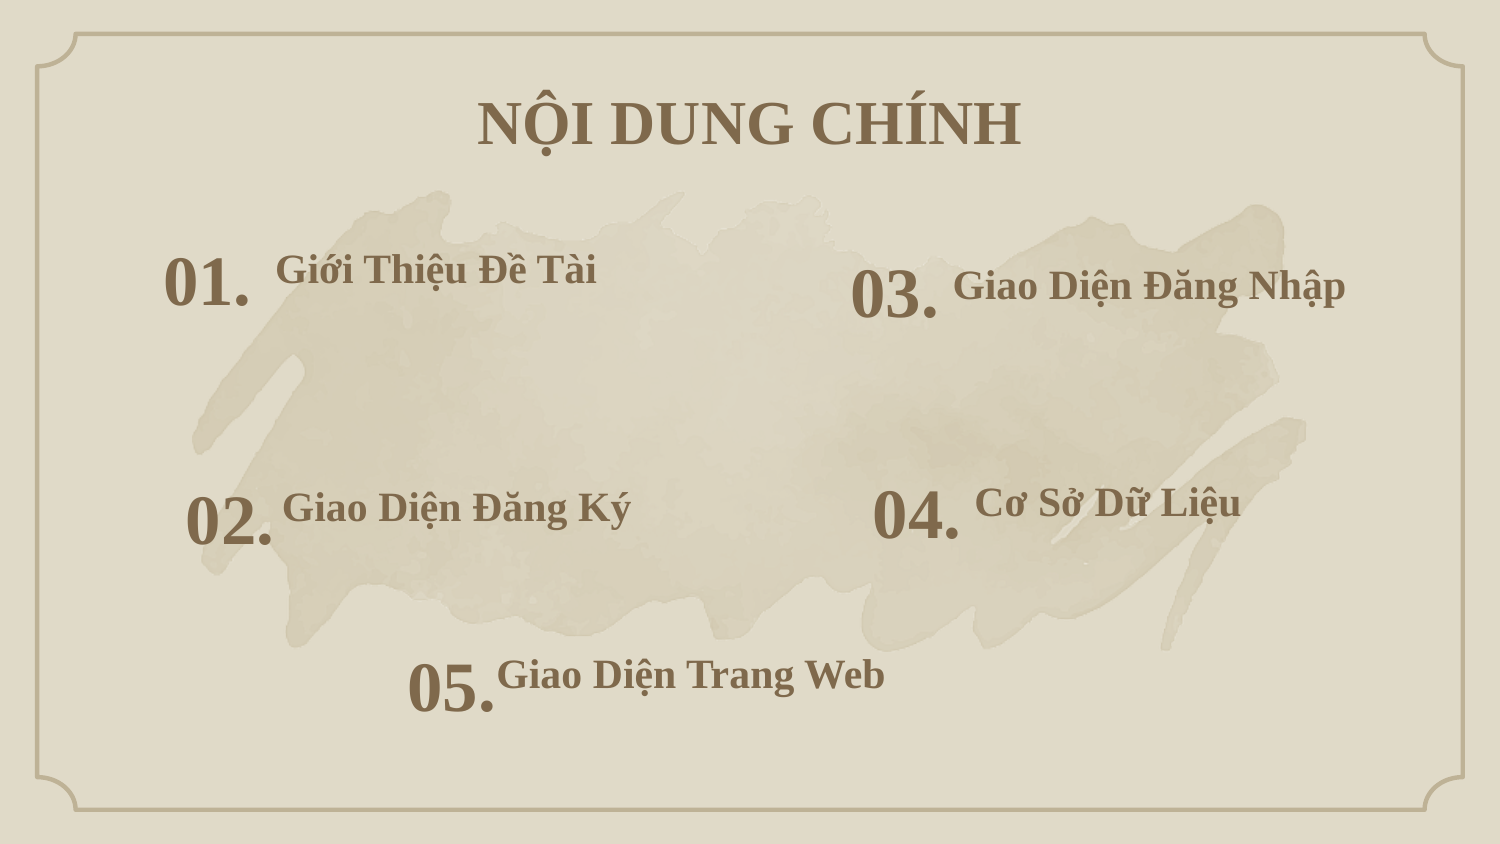

NỘI DUNG CHÍNH
# Giới Thiệu Đề Tài
01.
03.
Giao Diện Đăng Nhập
04.
Cơ Sở Dữ Liệu
02.
Giao Diện Đăng Ký
05.
Giao Diện Trang Web